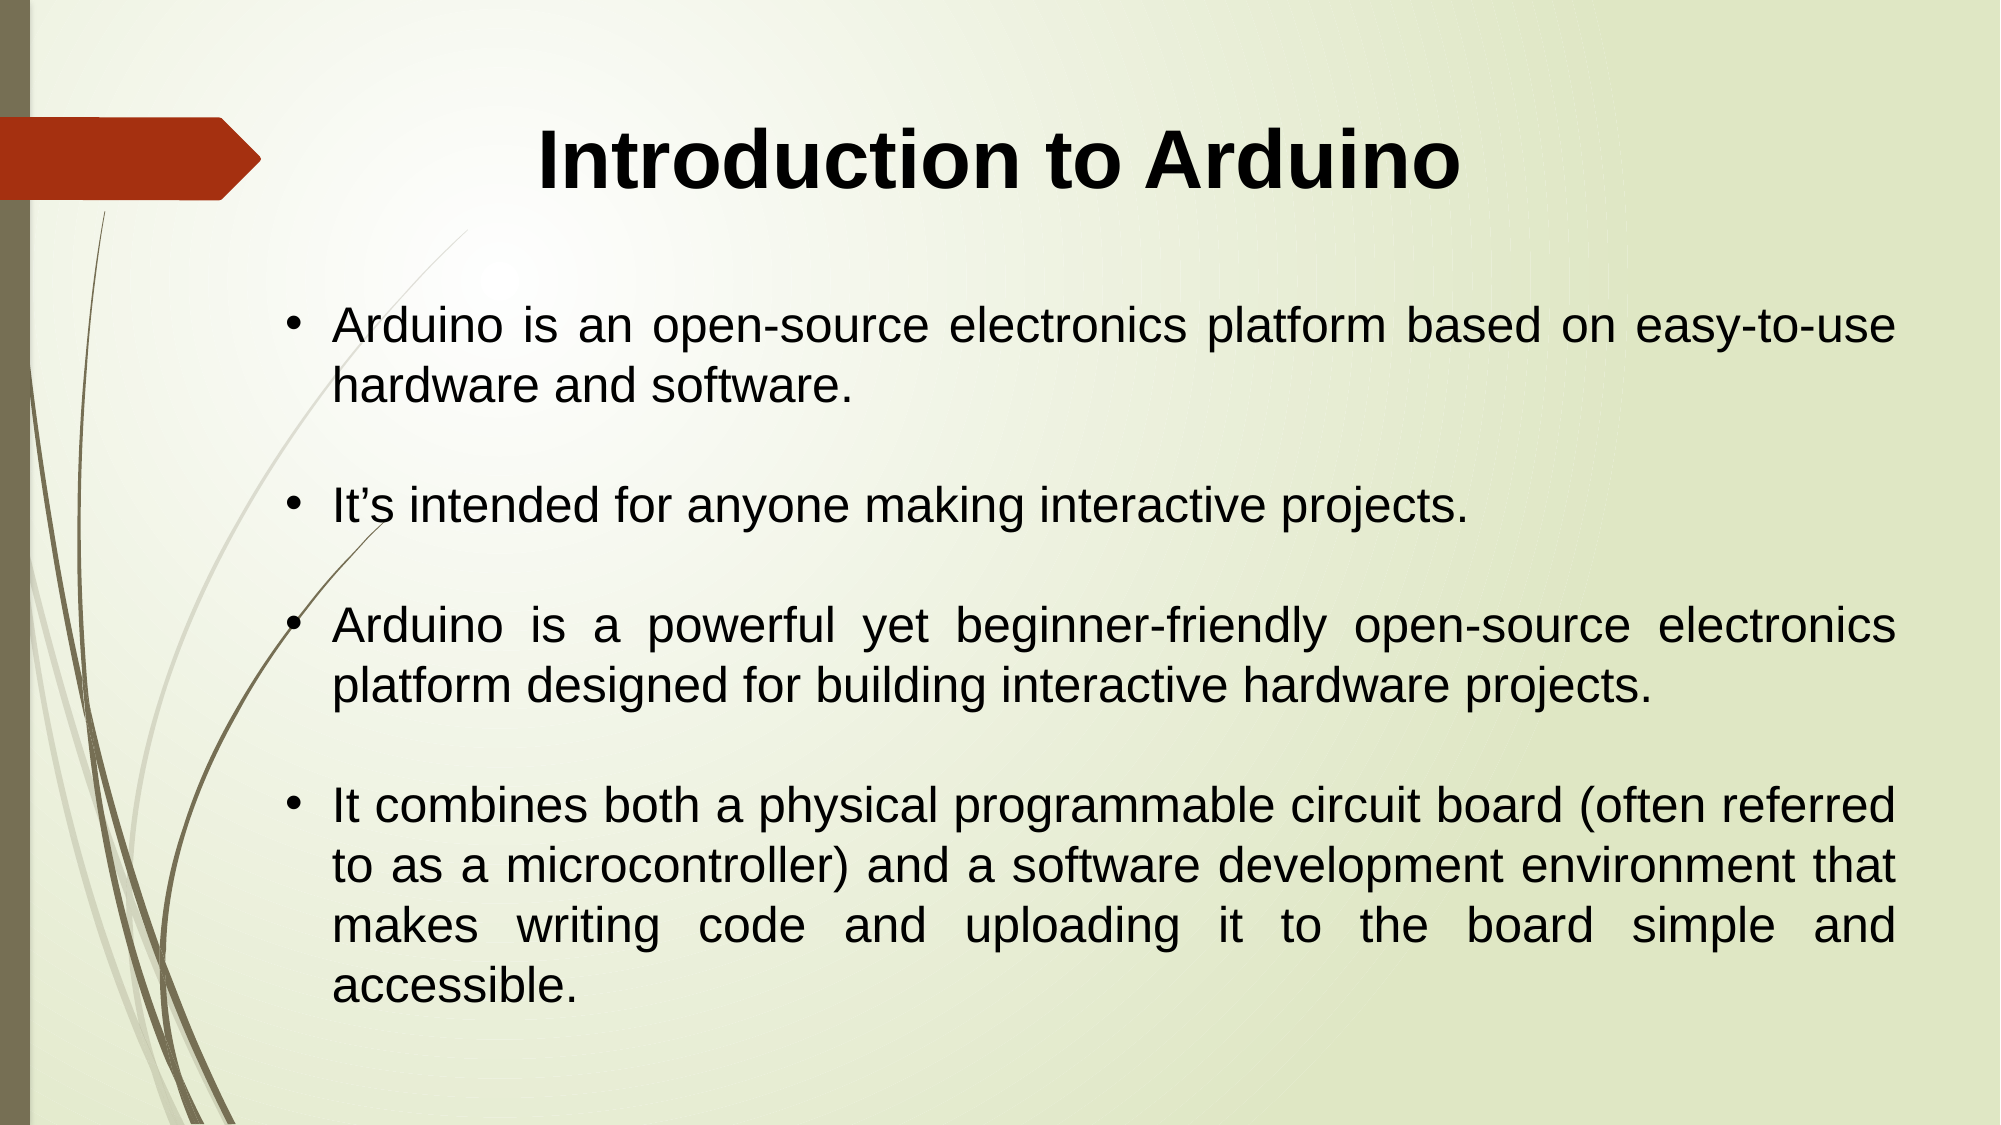

Introduction to Arduino

Arduino is an open-source electronics platform based on easy-to-use hardware and software.

It’s intended for anyone making interactive projects.

Arduino is a powerful yet beginner-friendly open-source electronics platform designed for building interactive hardware projects.

It combines both a physical programmable circuit board (often referred to as a microcontroller) and a software development environment that makes writing code and uploading it to the board simple and accessible.